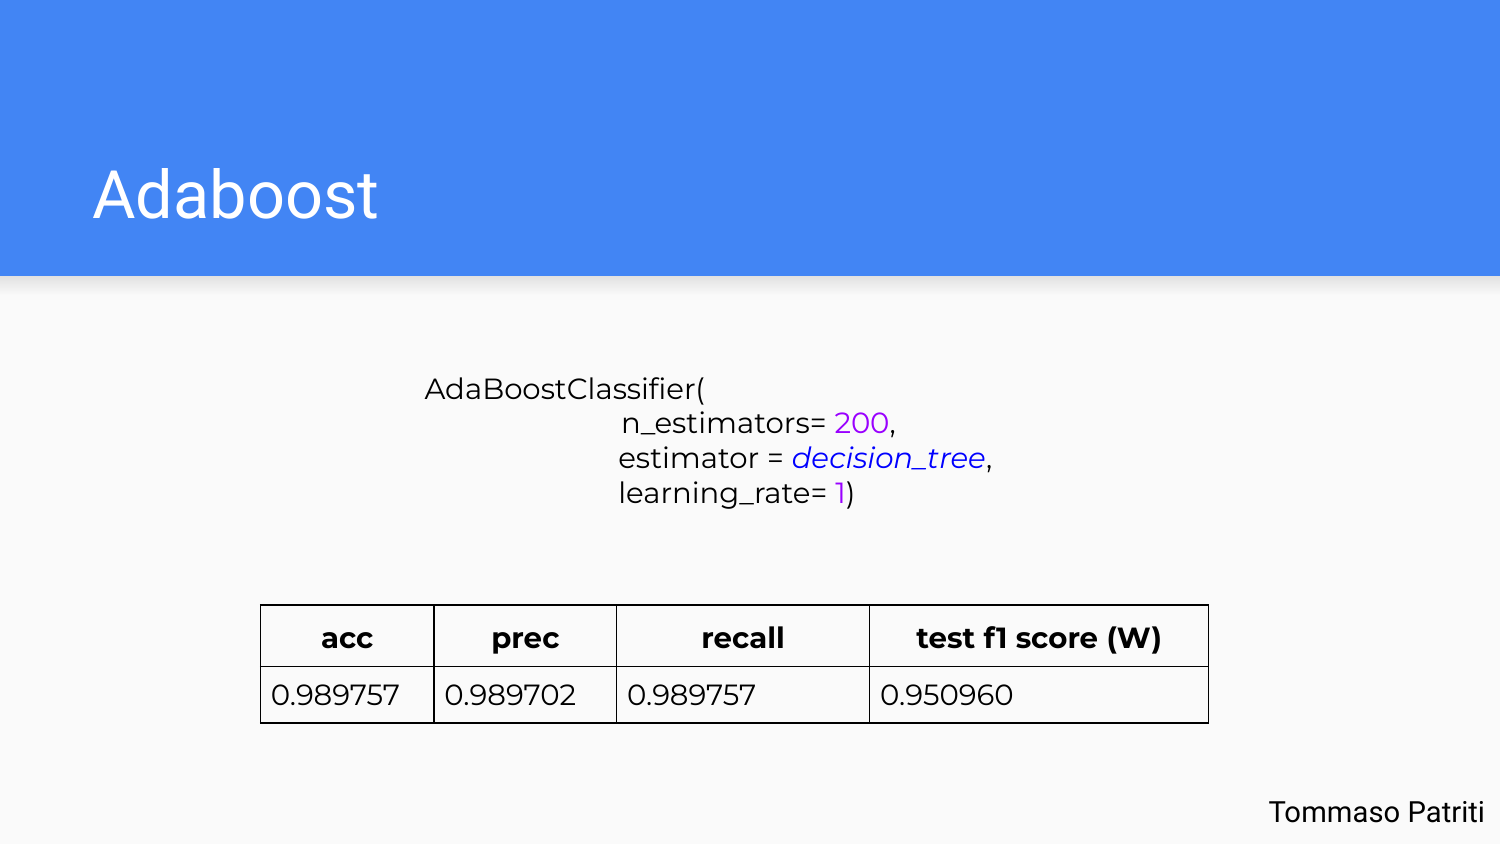

# Adaboost
AdaBoostClassifier(
      n_estimators= 200,
                         estimator = decision_tree,
                         learning_rate= 1)
| acc | prec | recall | test f1 score (W) |
| --- | --- | --- | --- |
| 0.989757 | 0.989702 | 0.989757 | 0.950960 |
Tommaso Patriti